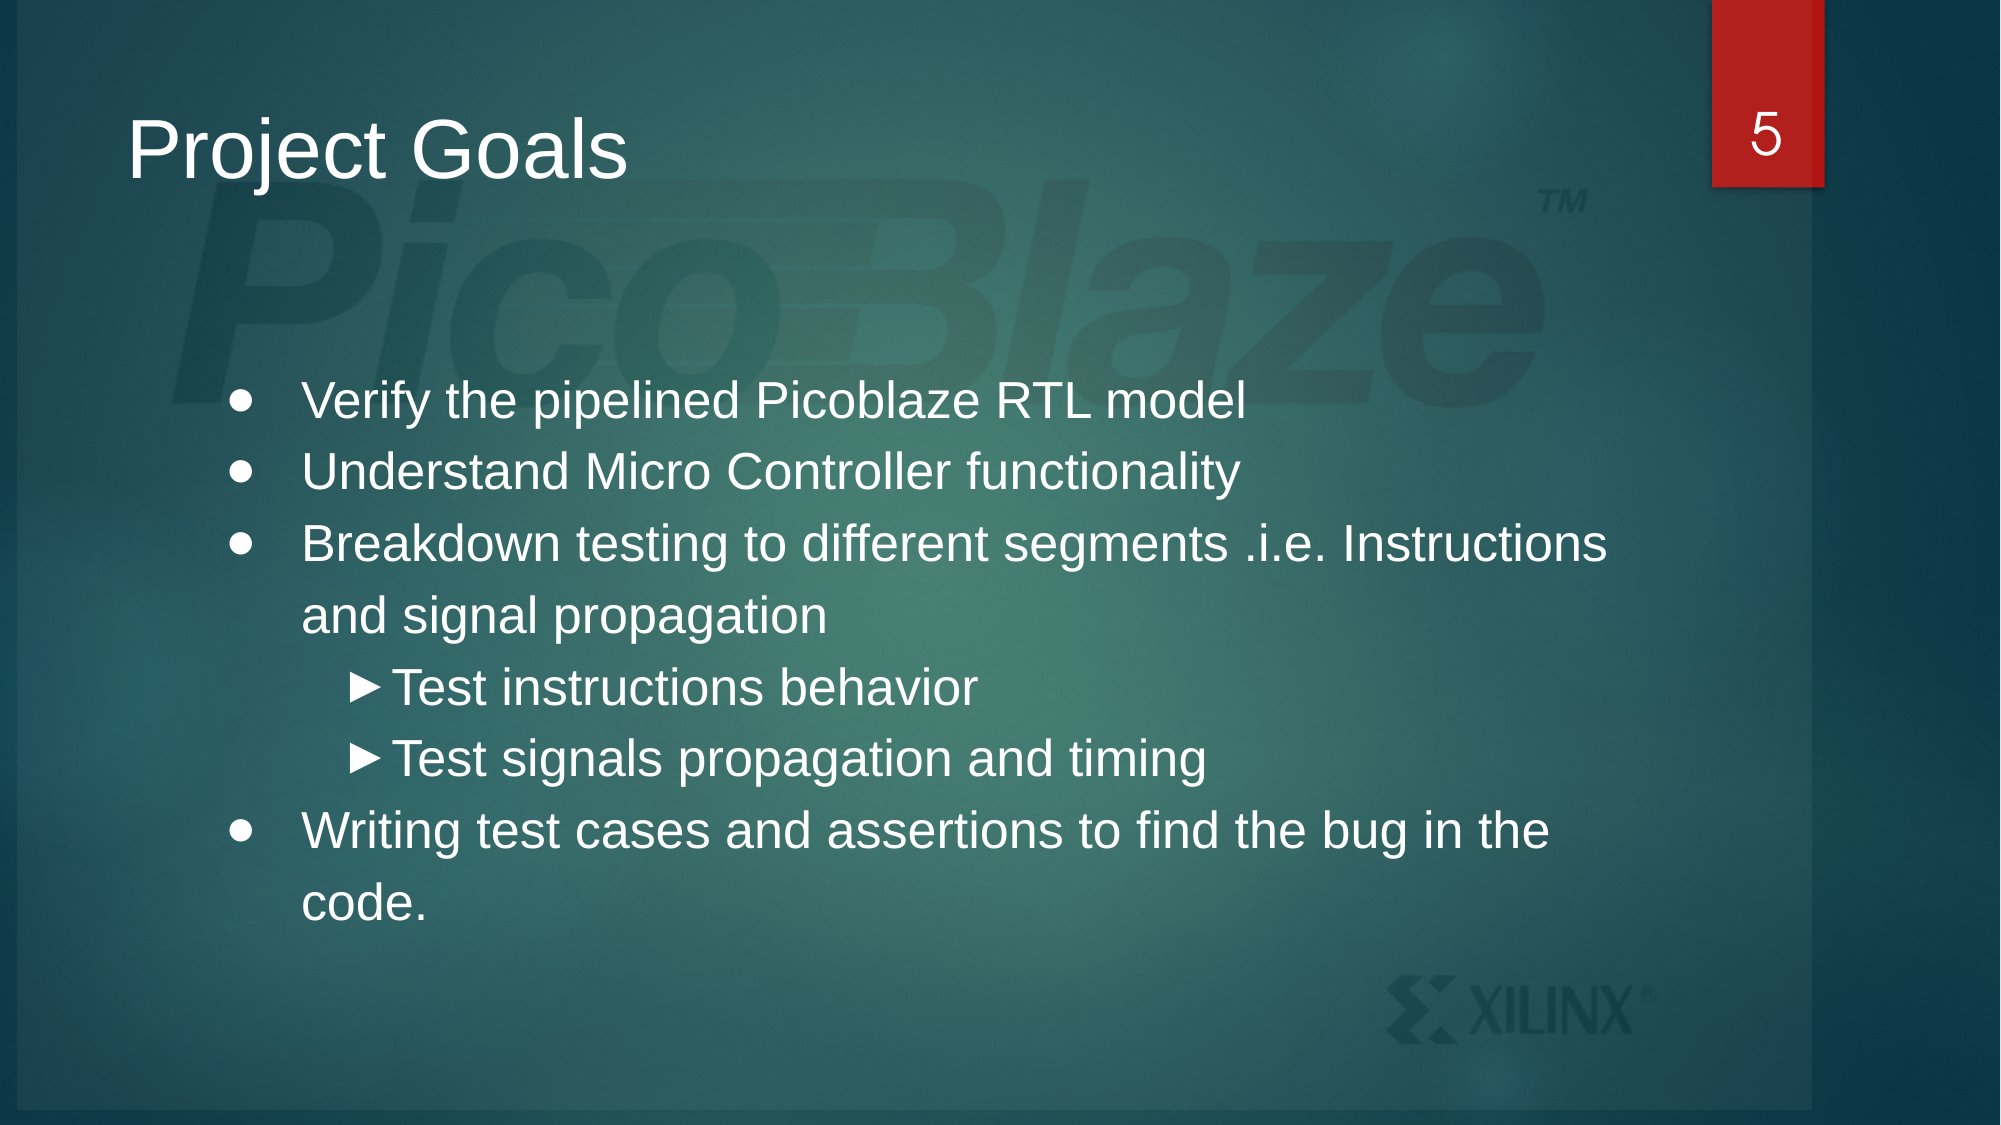

5
# Project Goals
Verify the pipelined Picoblaze RTL model
Understand Micro Controller functionality
Breakdown testing to different segments .i.e. Instructions and signal propagation
Test instructions behavior
Test signals propagation and timing
Writing test cases and assertions to find the bug in the code.